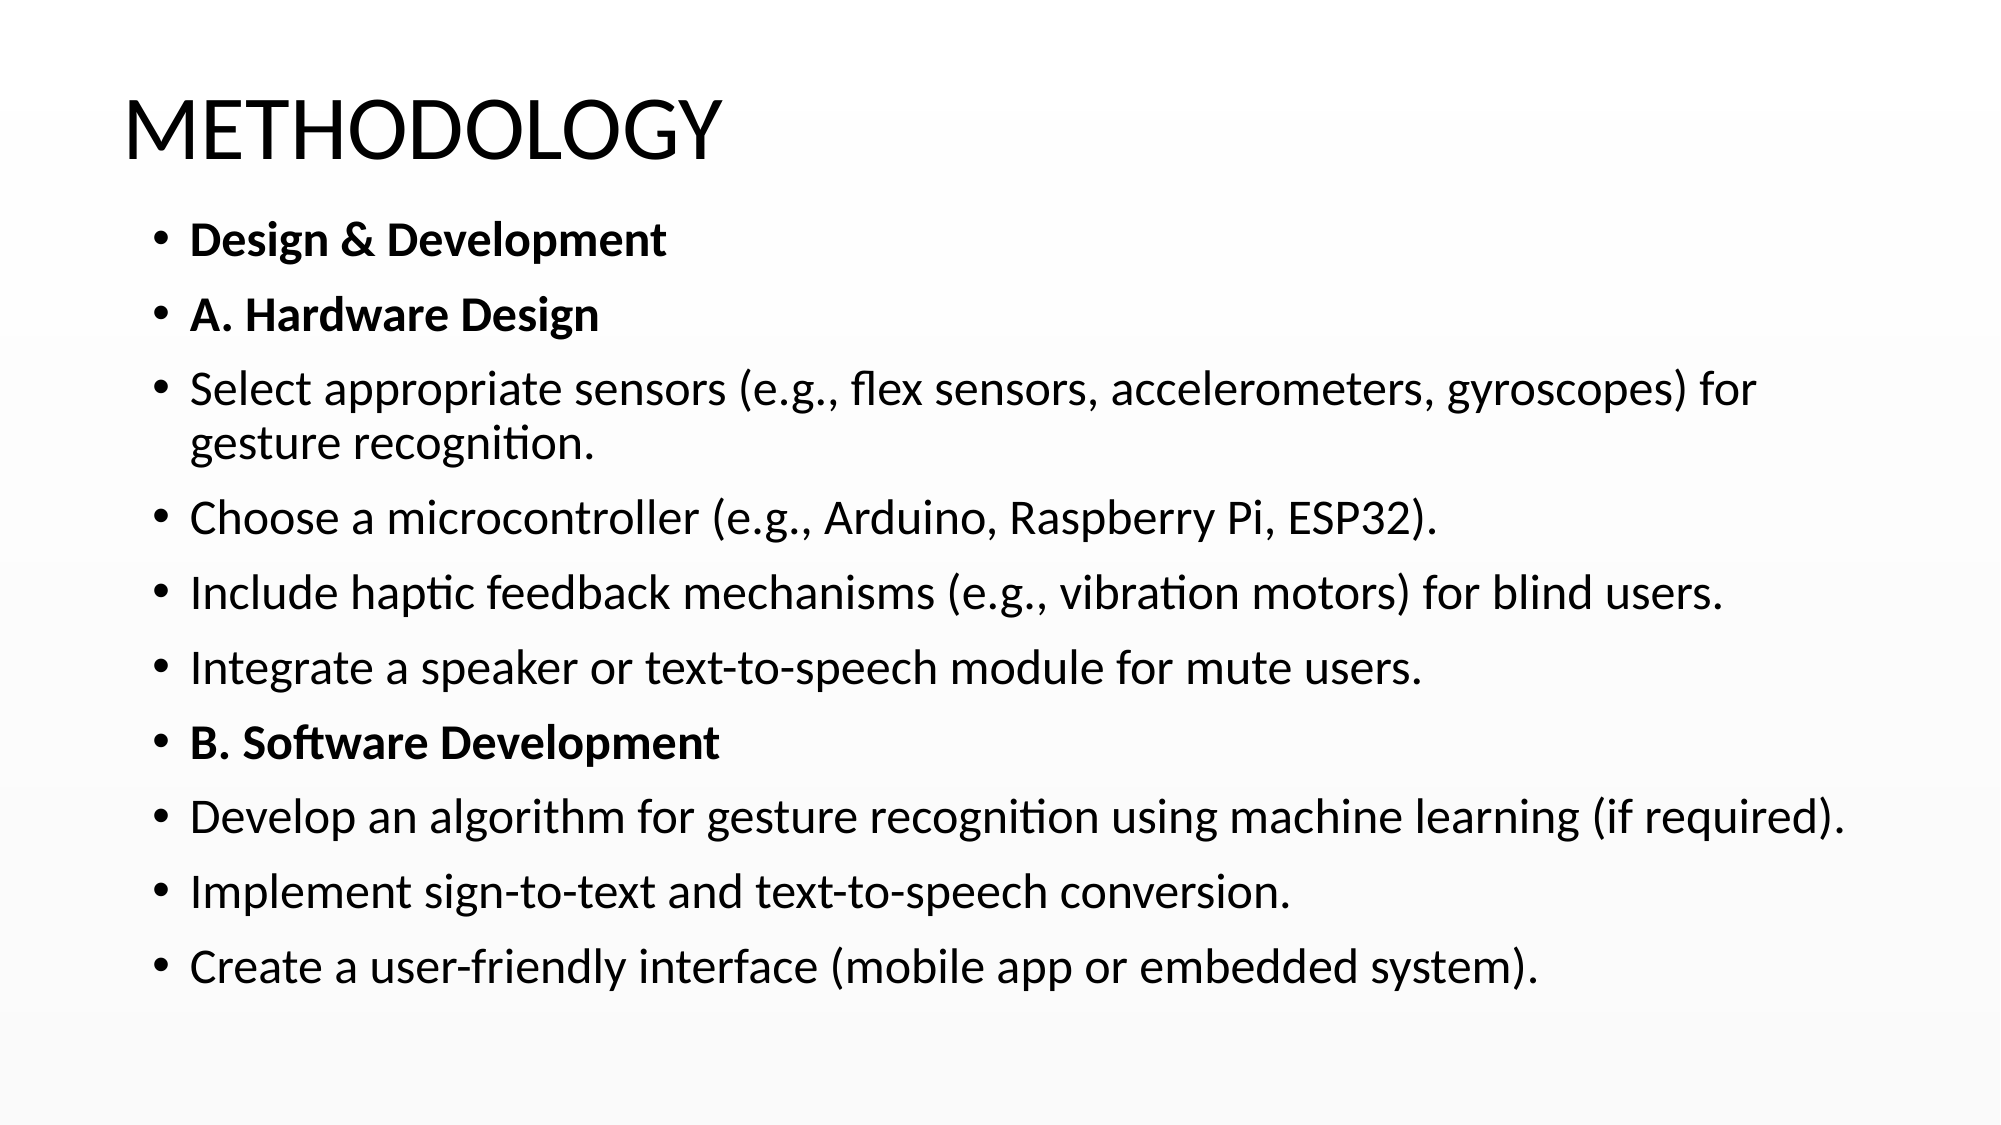

# METHODOLOGY
Design & Development
A. Hardware Design
Select appropriate sensors (e.g., flex sensors, accelerometers, gyroscopes) for gesture recognition.
Choose a microcontroller (e.g., Arduino, Raspberry Pi, ESP32).
Include haptic feedback mechanisms (e.g., vibration motors) for blind users.
Integrate a speaker or text-to-speech module for mute users.
B. Software Development
Develop an algorithm for gesture recognition using machine learning (if required).
Implement sign-to-text and text-to-speech conversion.
Create a user-friendly interface (mobile app or embedded system).